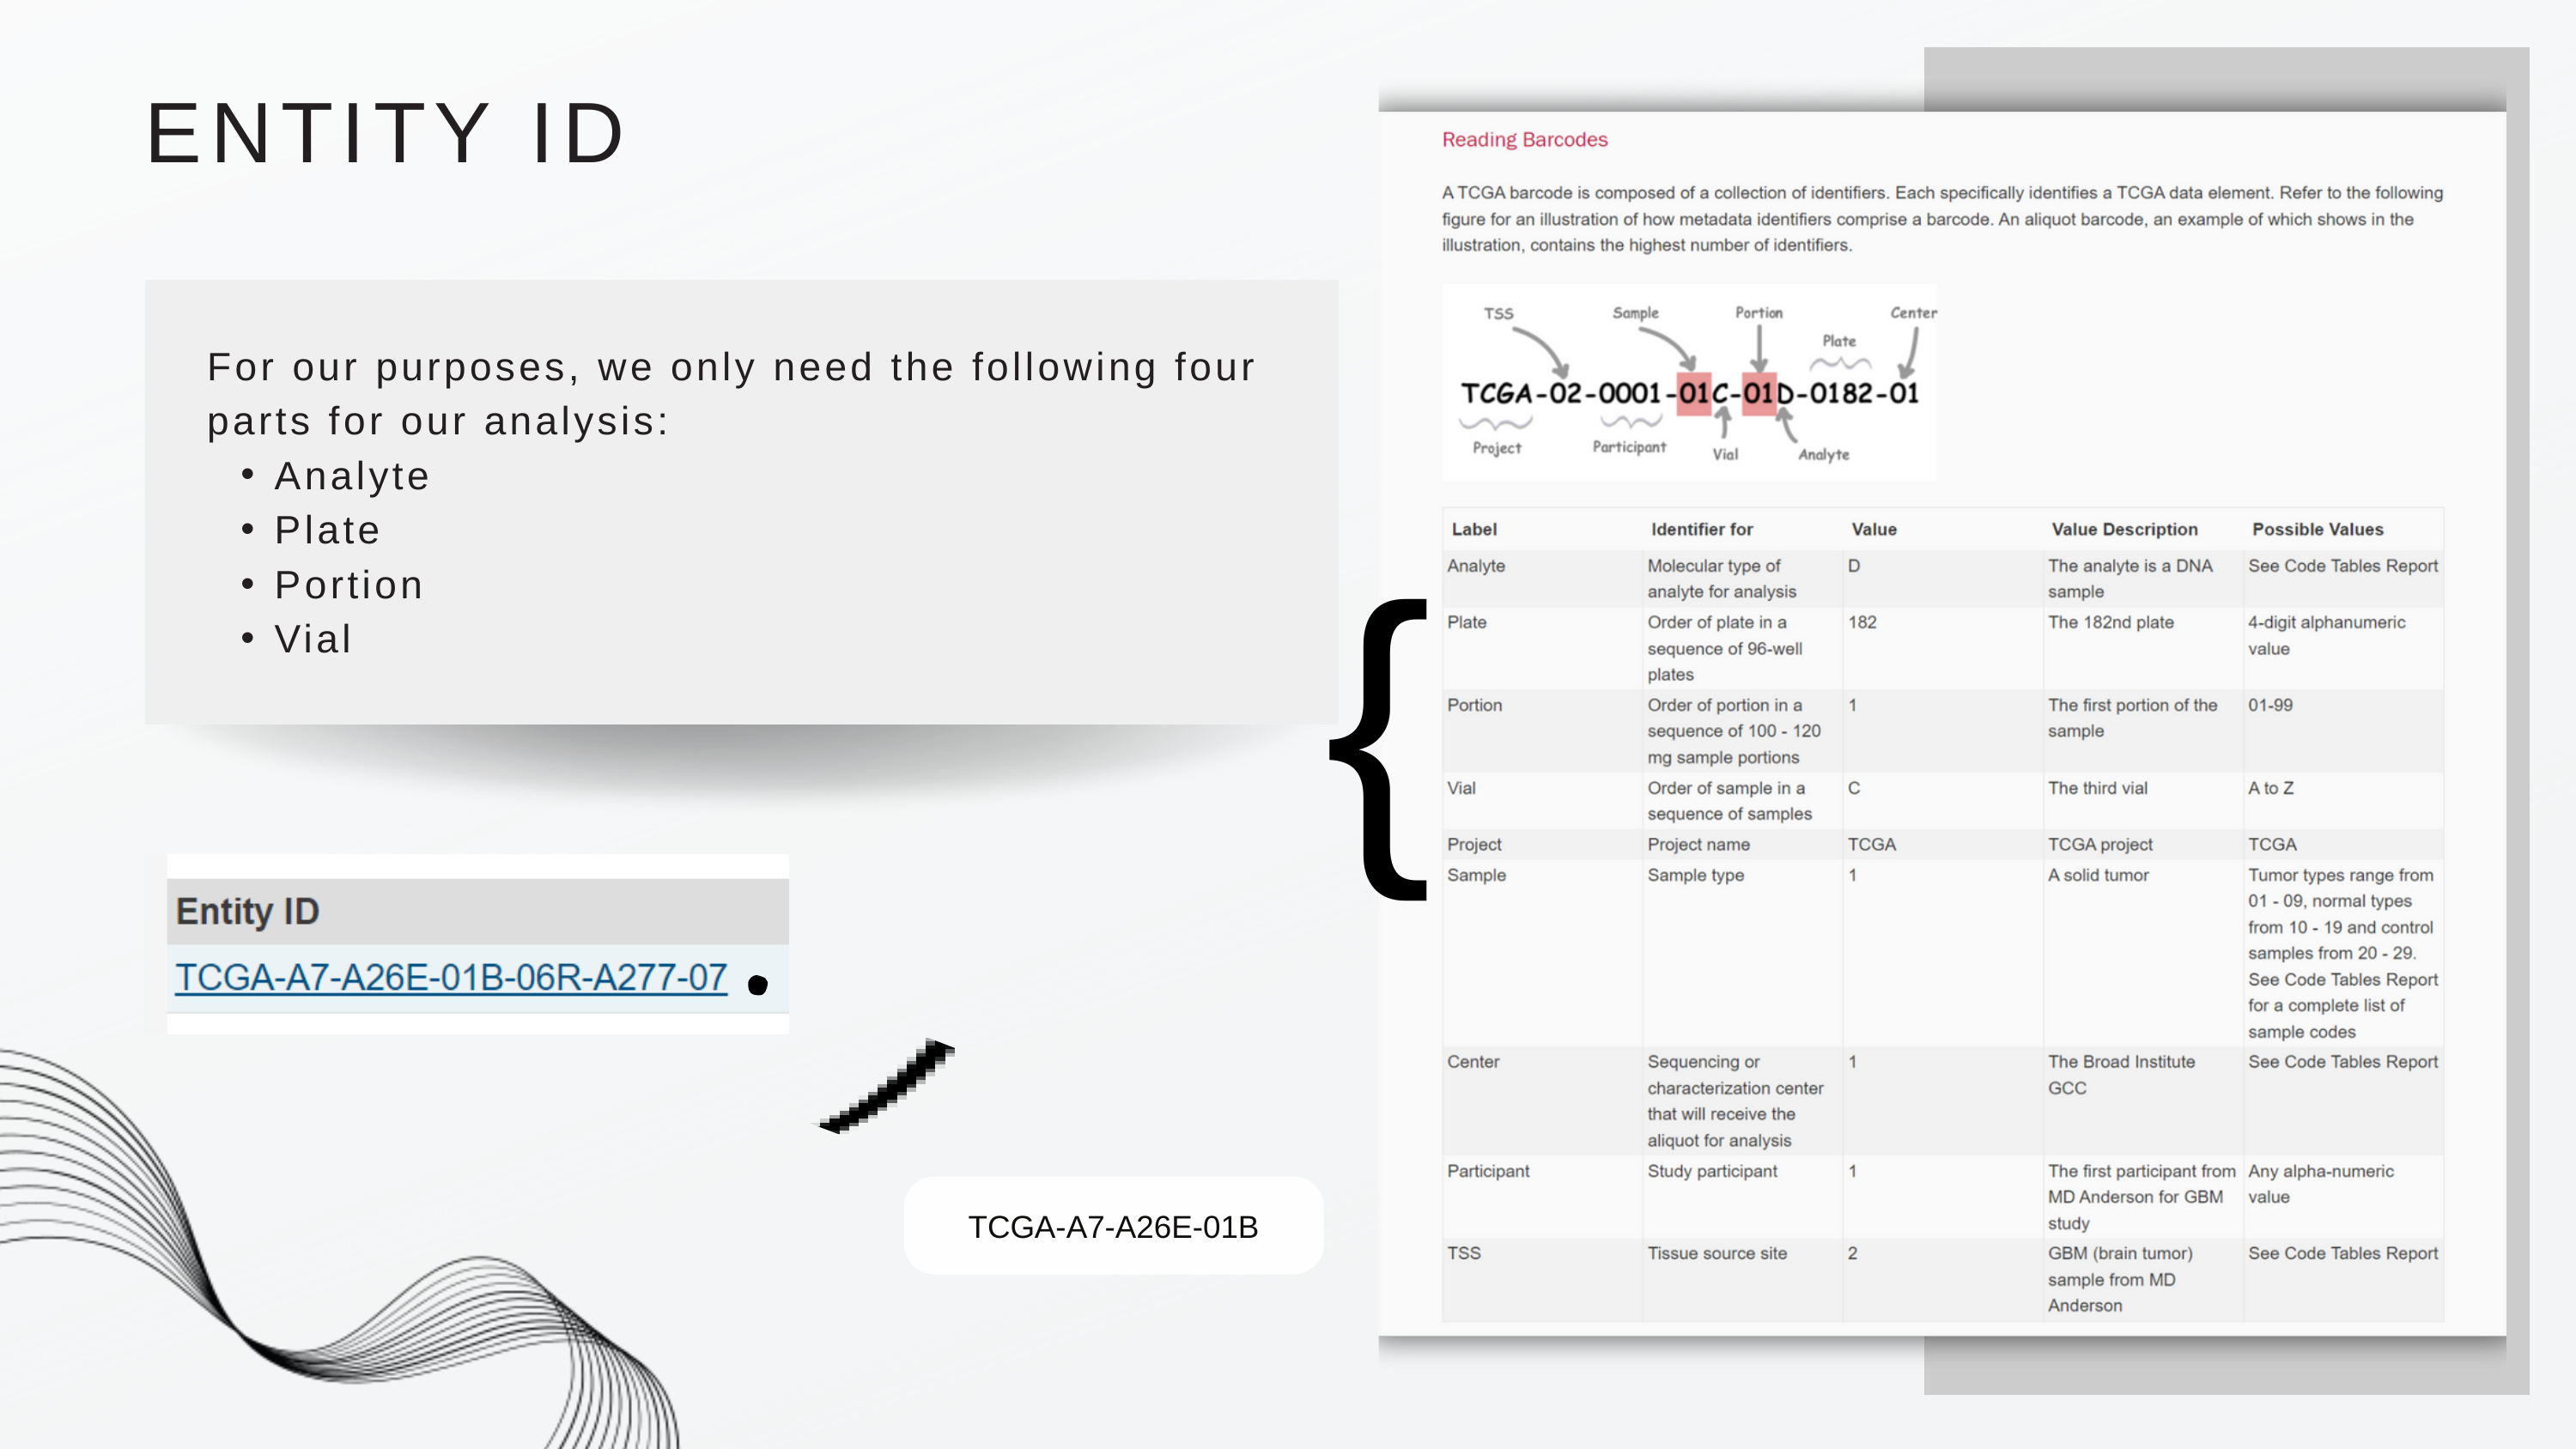

ENTITY ID

For our purposes, we only need the following four parts for our analysis:
Analyte
Plate
Portion
Vial
{

TCGA-A7-A26E-01B